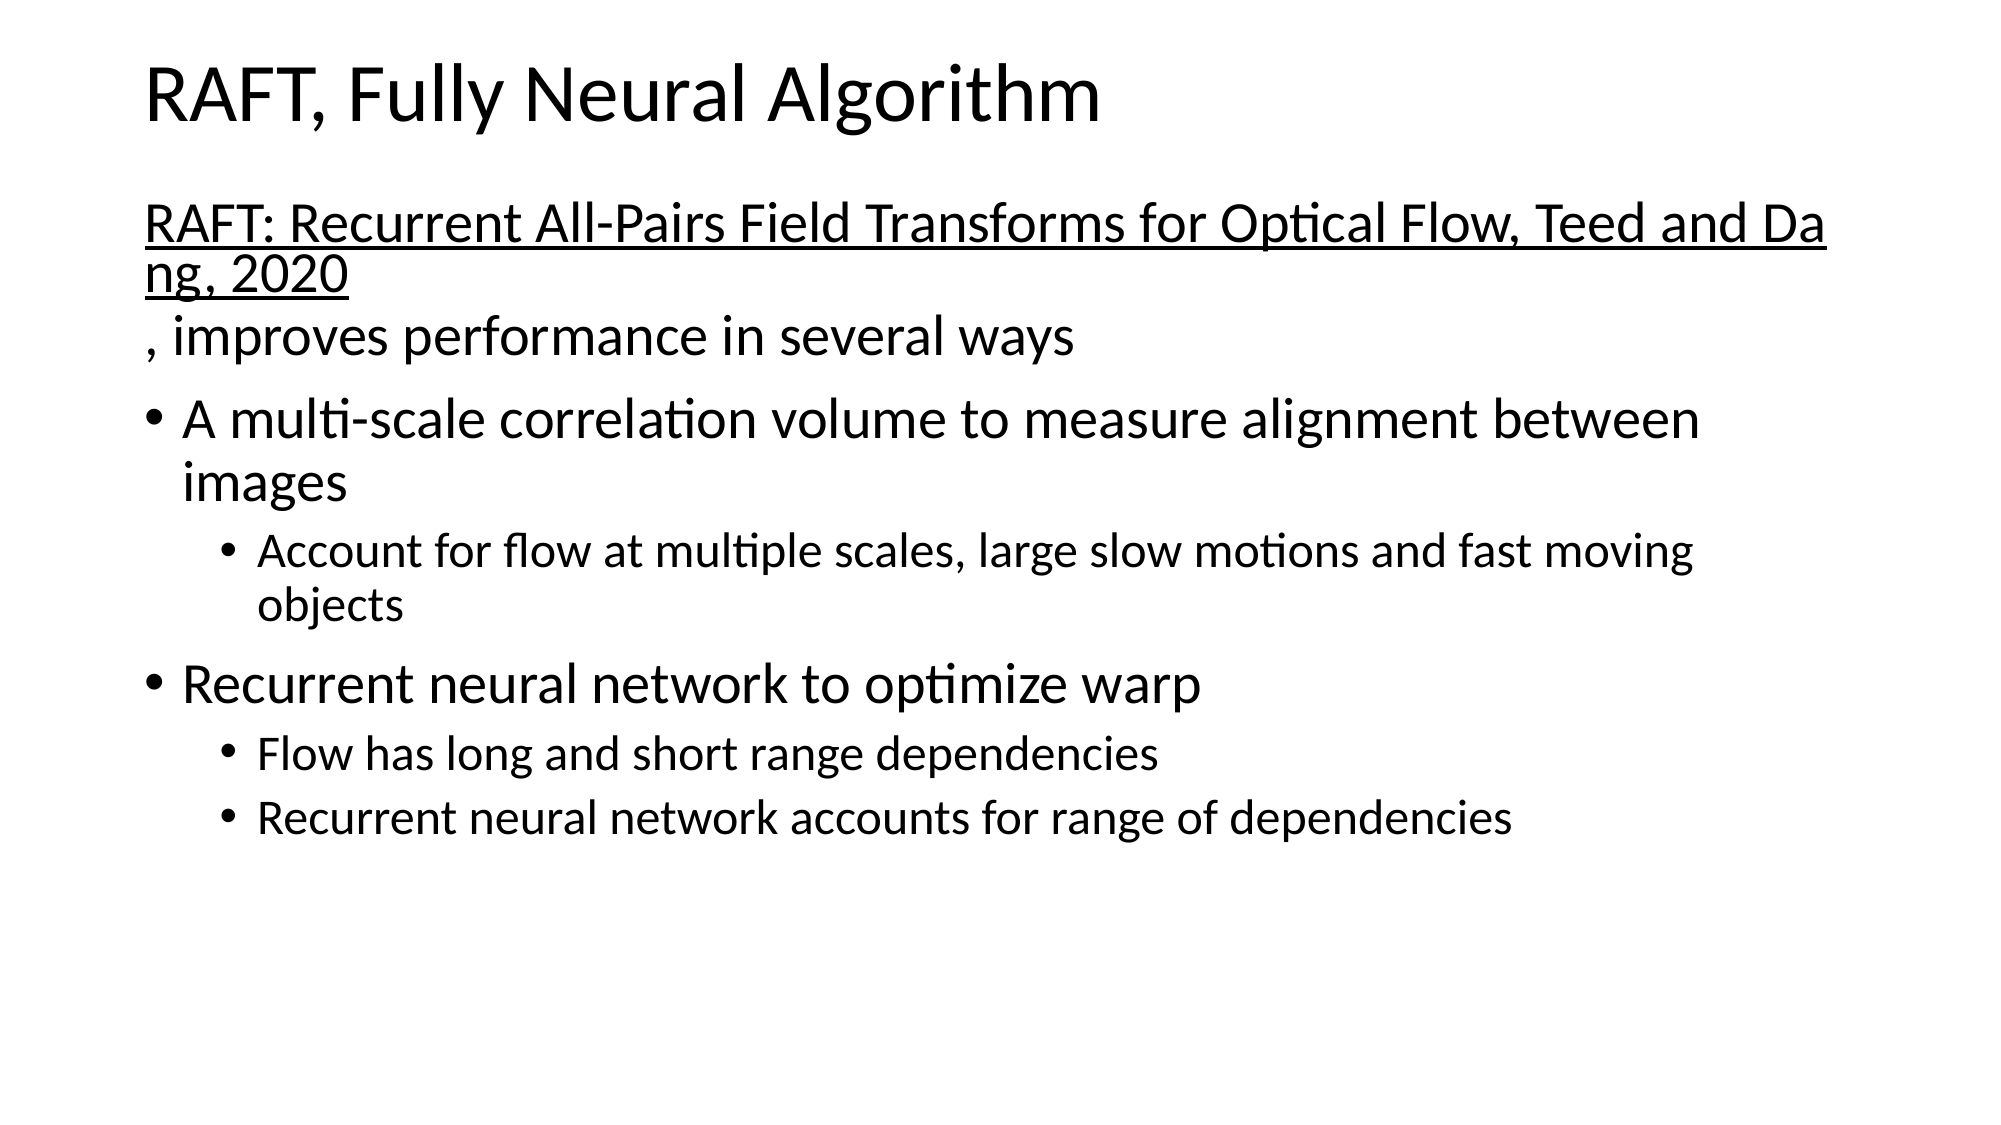

# RAFT, Fully Neural Algorithm
RAFT: Recurrent All-Pairs Field Transforms for Optical Flow, Teed and Dang, 2020, improves performance in several ways
A multi-scale correlation volume to measure alignment between images
Account for flow at multiple scales, large slow motions and fast moving objects
Recurrent neural network to optimize warp
Flow has long and short range dependencies
Recurrent neural network accounts for range of dependencies